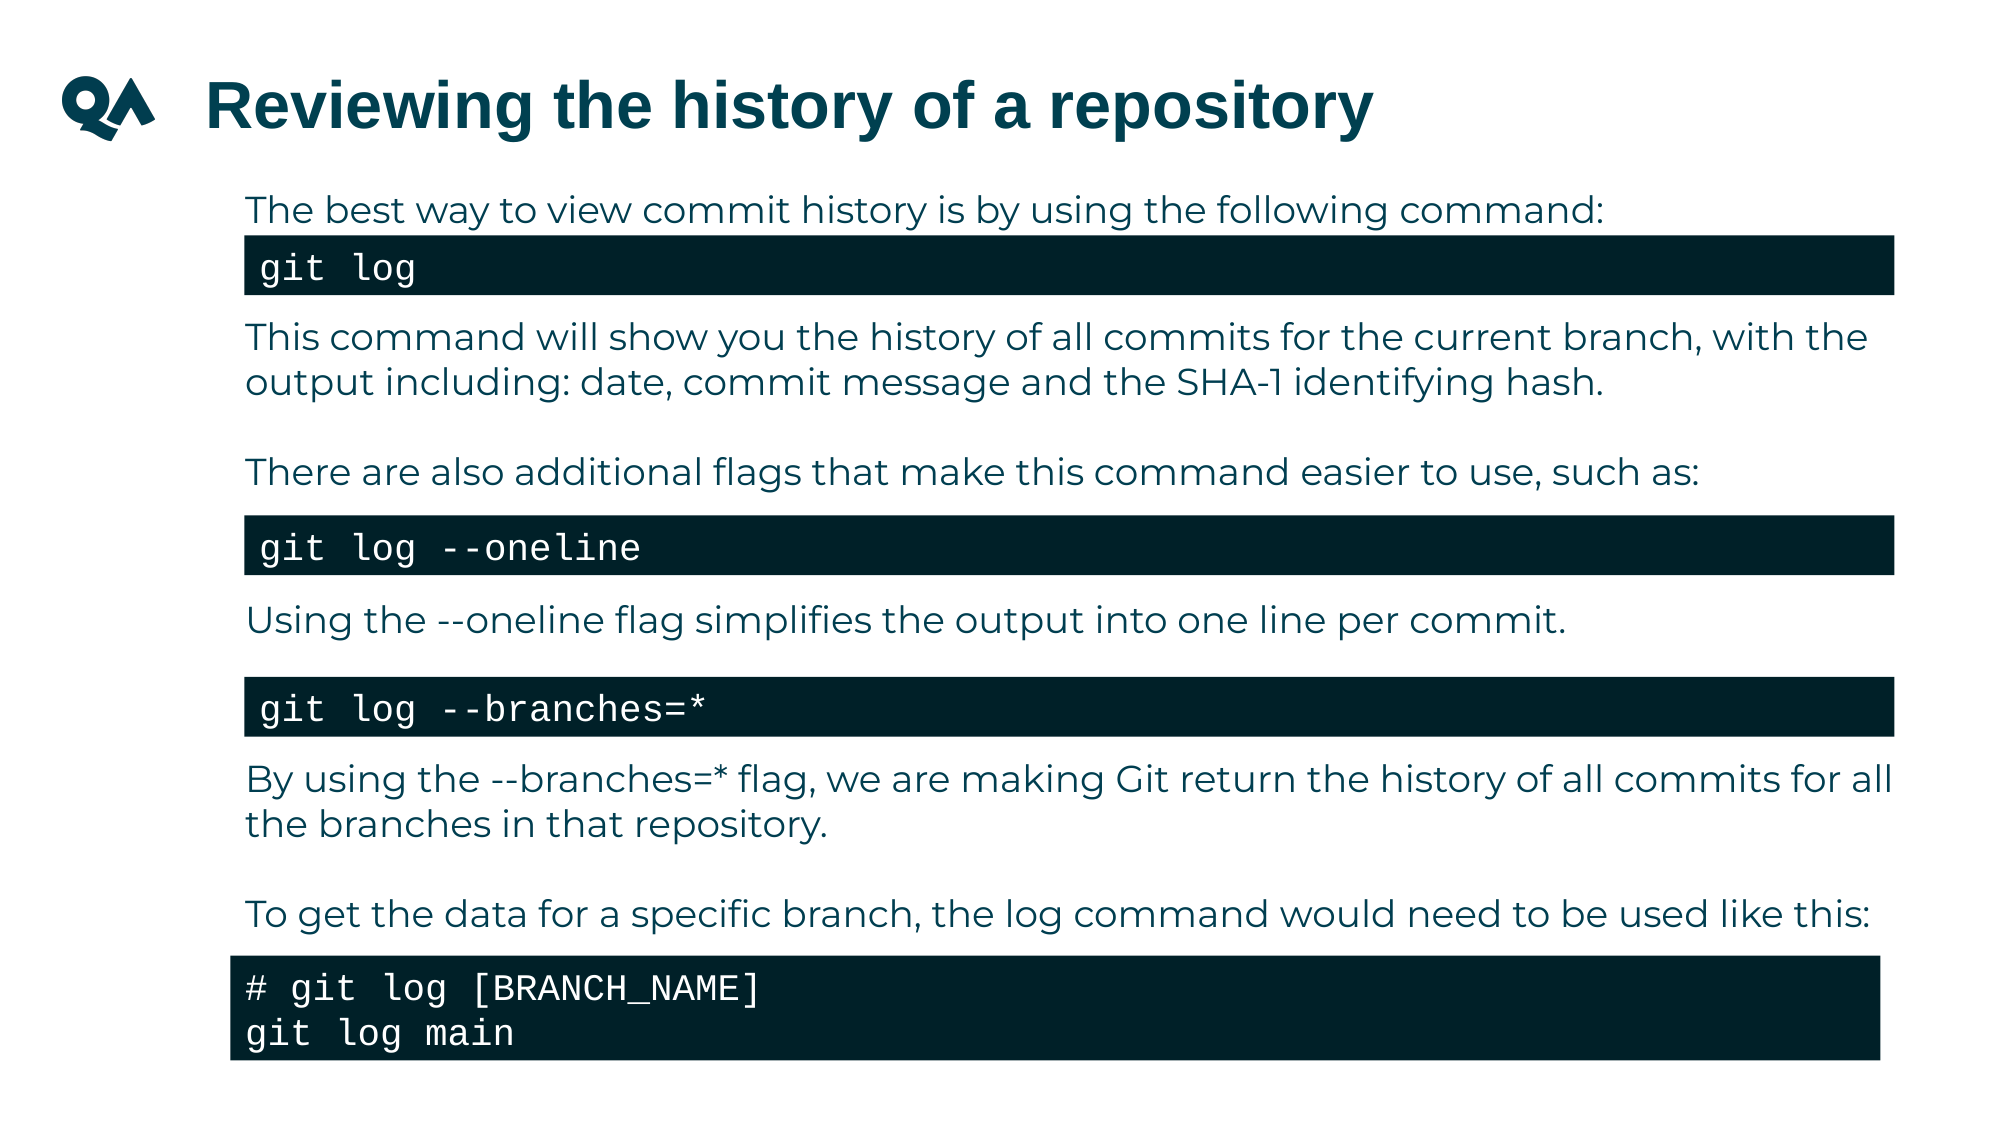

Reviewing the history of a repository
The best way to view commit history is by using the following command:
git log
This command will show you the history of all commits for the current branch, with the output including: date, commit message and the SHA-1 identifying hash.

There are also additional flags that make this command easier to use, such as:
git log --oneline
Using the --oneline flag simplifies the output into one line per commit.

git log --branches=*
By using the --branches=* flag, we are making Git return the history of all commits for all the branches in that repository.

To get the data for a specific branch, the log command would need to be used like this:
# git log [BRANCH_NAME]
git log main